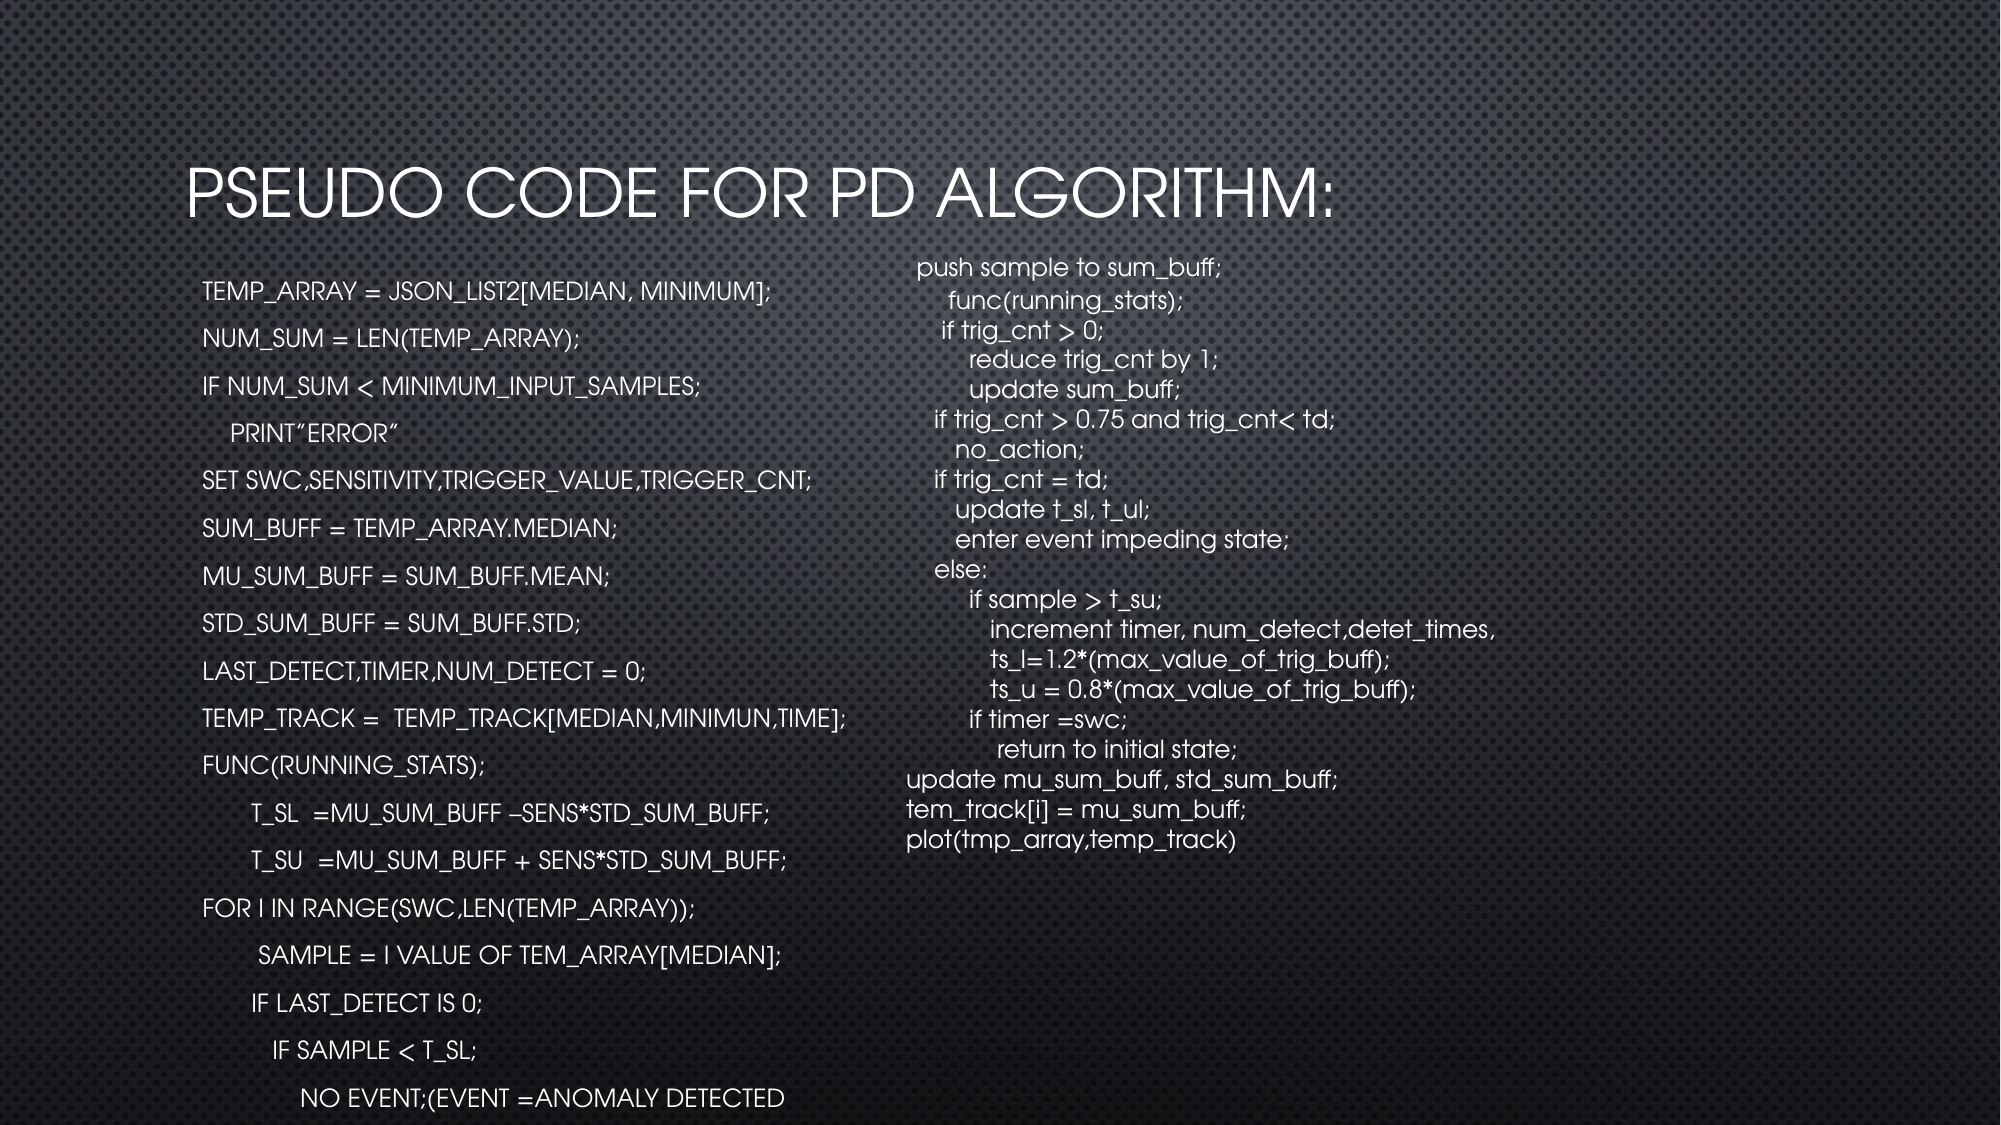

# Pseudo code for PD algorithm:
 push sample to sum_buff;
      func(running_stats);
     if trig_cnt > 0;
         reduce trig_cnt by 1;
         update sum_buff;
    if trig_cnt > 0.75 and trig_cnt< td;
       no_action;
    if trig_cnt = td;
       update t_sl, t_ul;
       enter event impeding state;
    else:
         if sample > t_su;
            increment timer, num_detect,detet_times,
            ts_l=1.2*(max_value_of_trig_buff);
            ts_u = 0.8*(max_value_of_trig_buff);
         if timer =swc;
             return to initial state;
update mu_sum_buff, std_sum_buff;
tem_track[i] = mu_sum_buff;
plot(tmp_array,temp_track)
temp_array = json_list2[median, minimum];
num_sum = len(temp_array);
if num_sum < minimum_input_samples;
    print”Error”
set swc,sensitivity,trigger_value,trigger_cnt;
sum_buff = temp_array.median;
mu_sum_buff = sum_buff.mean;
std_sum_buff = sum_buff.std;
last_detect,timer,num_detect = 0;
temp_track =  temp_track[median,minimun,time];
func(running_stats);
       t_sl  =mu_sum_buff –sens*std_sum_buff;
       t_su  =mu_sum_buff + sens*std_sum_buff;
for i in range(swc,len(temp_array));
        sample = i value of tem_array[median];
       if last_detect is 0;
          if sample < t_sl;
              no event;(event =anomaly detected